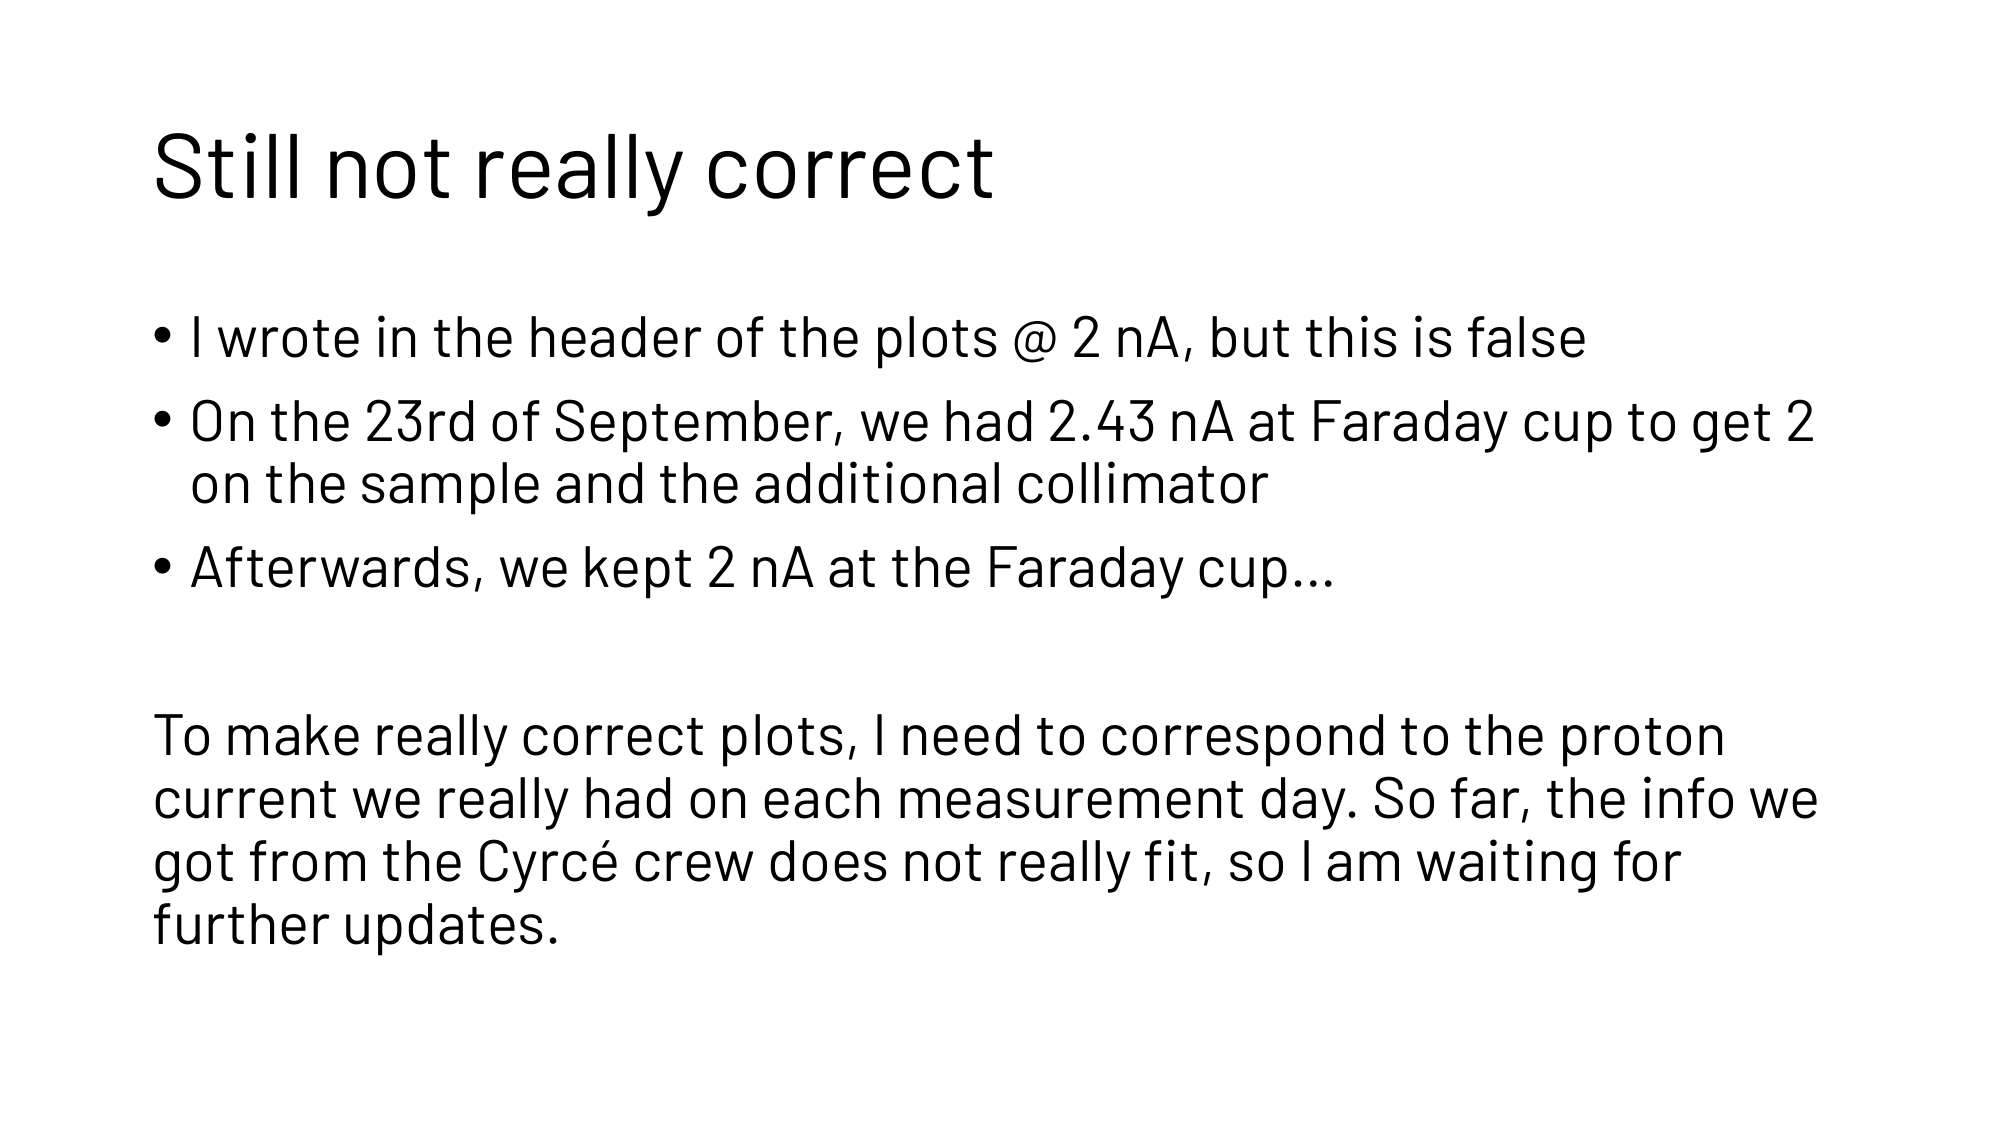

# Still not really correct
I wrote in the header of the plots @ 2 nA, but this is false
On the 23rd of September, we had 2.43 nA at Faraday cup to get 2 on the sample and the additional collimator
Afterwards, we kept 2 nA at the Faraday cup…

To make really correct plots, I need to correspond to the proton current we really had on each measurement day. So far, the info we got from the Cyrcé crew does not really fit, so I am waiting for further updates.